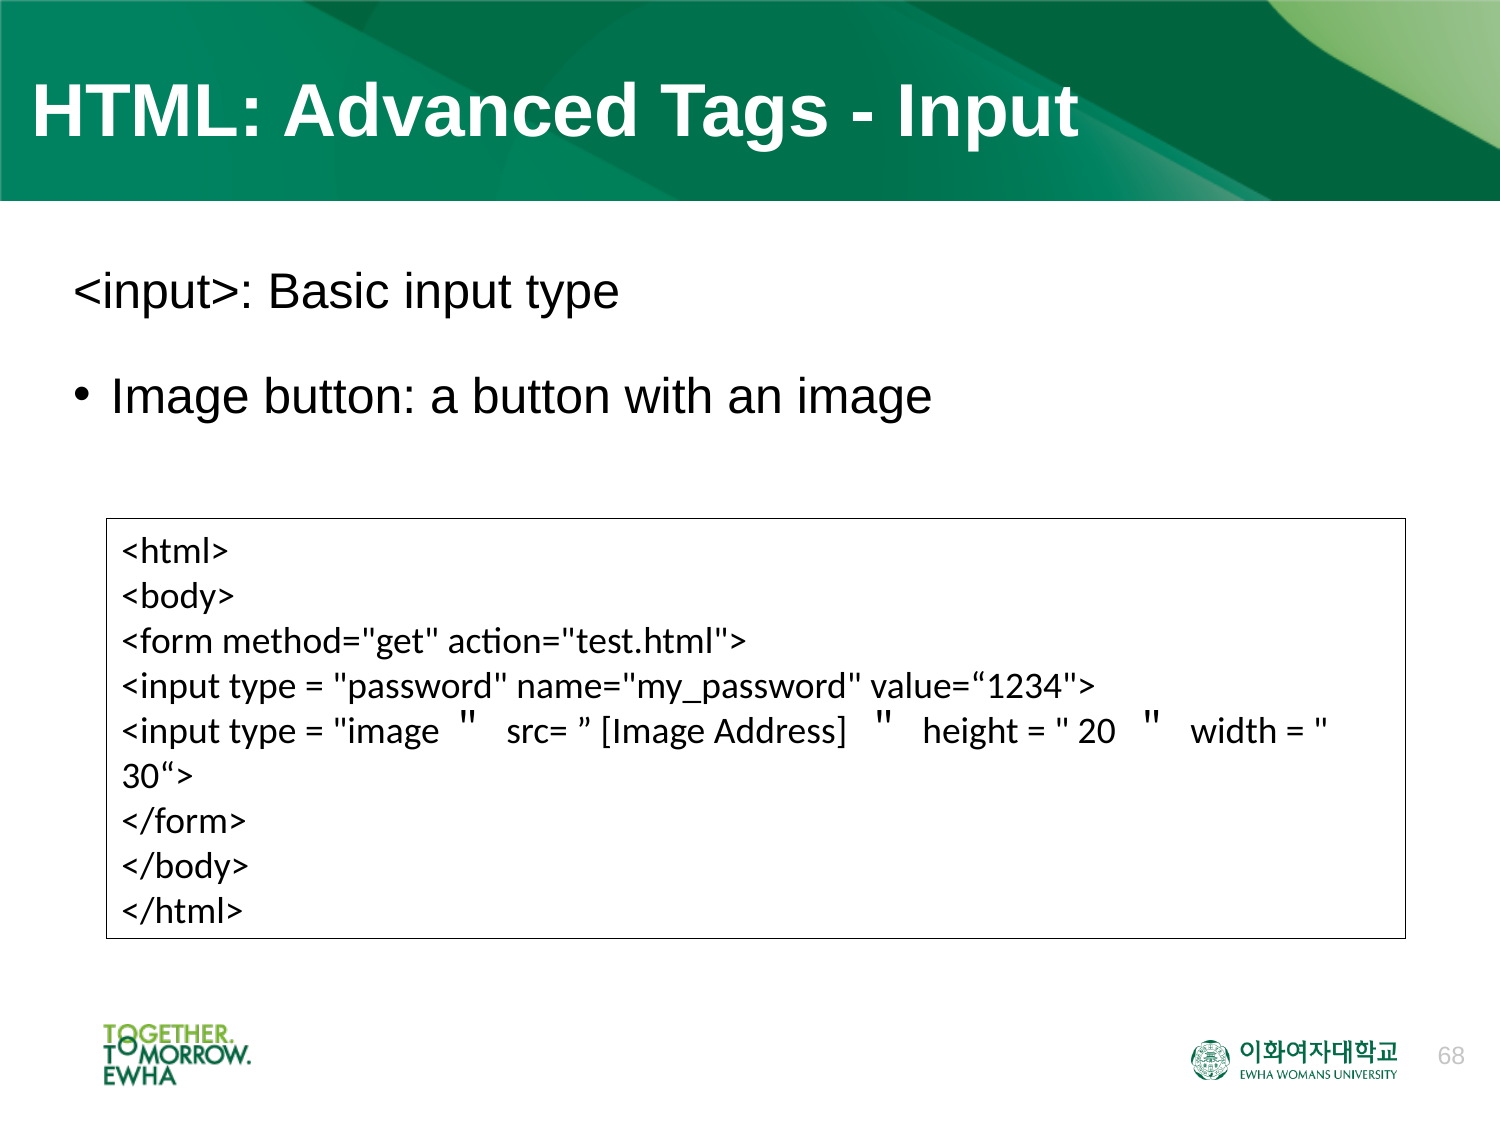

# HTML: Advanced Tags - Input
<input>: Basic input type
Image button: a button with an image

<html>
<body>
<form method="get" action="test.html">
<input type = "password" name="my_password" value=“1234">
<input type = "image＂ src= ” [Image Address] ＂ height = " 20 ＂ width = " 30“>
</form>
</body>
</html>
68